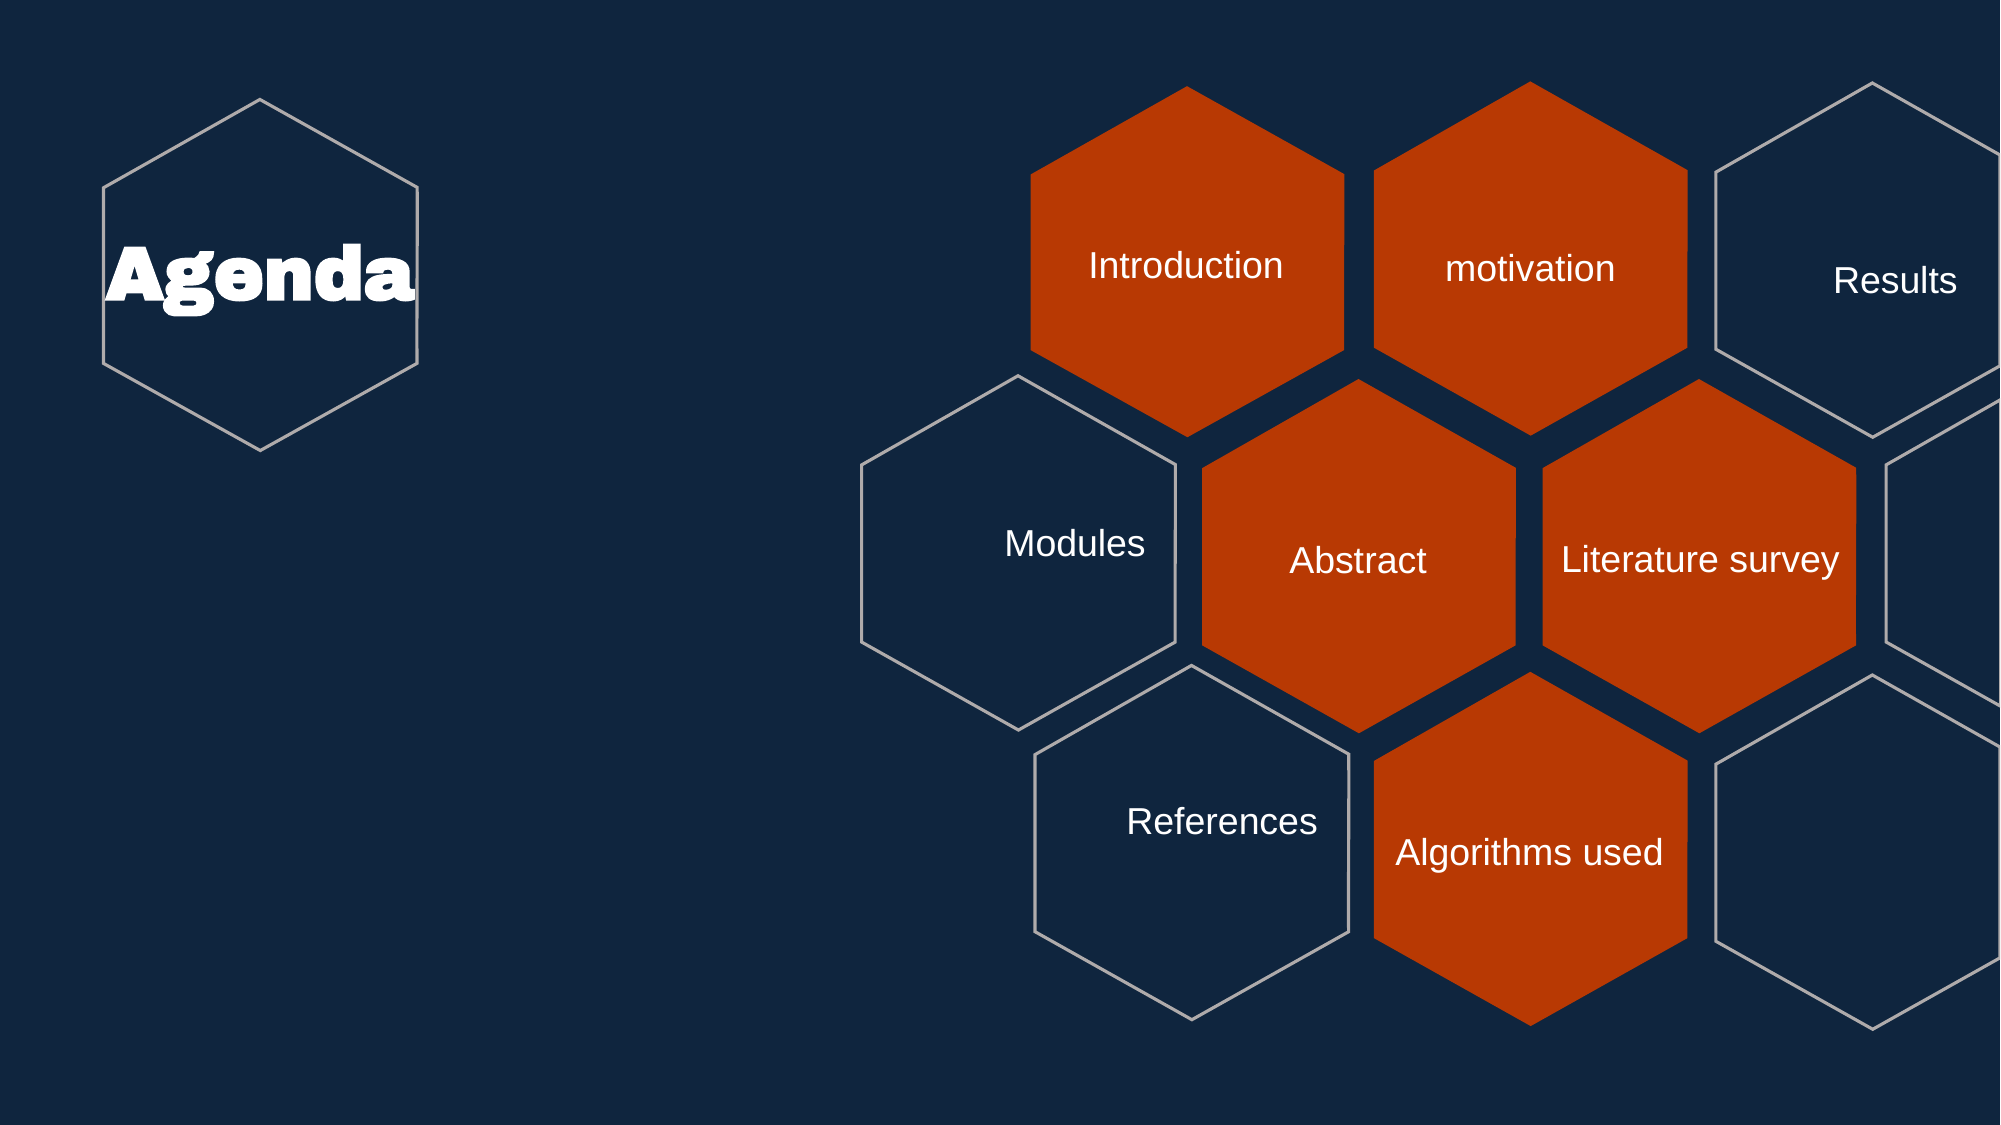

# Agenda
Introduction
motivation
Results

Literature survey
Abstract
Modules

Algorithms used
References